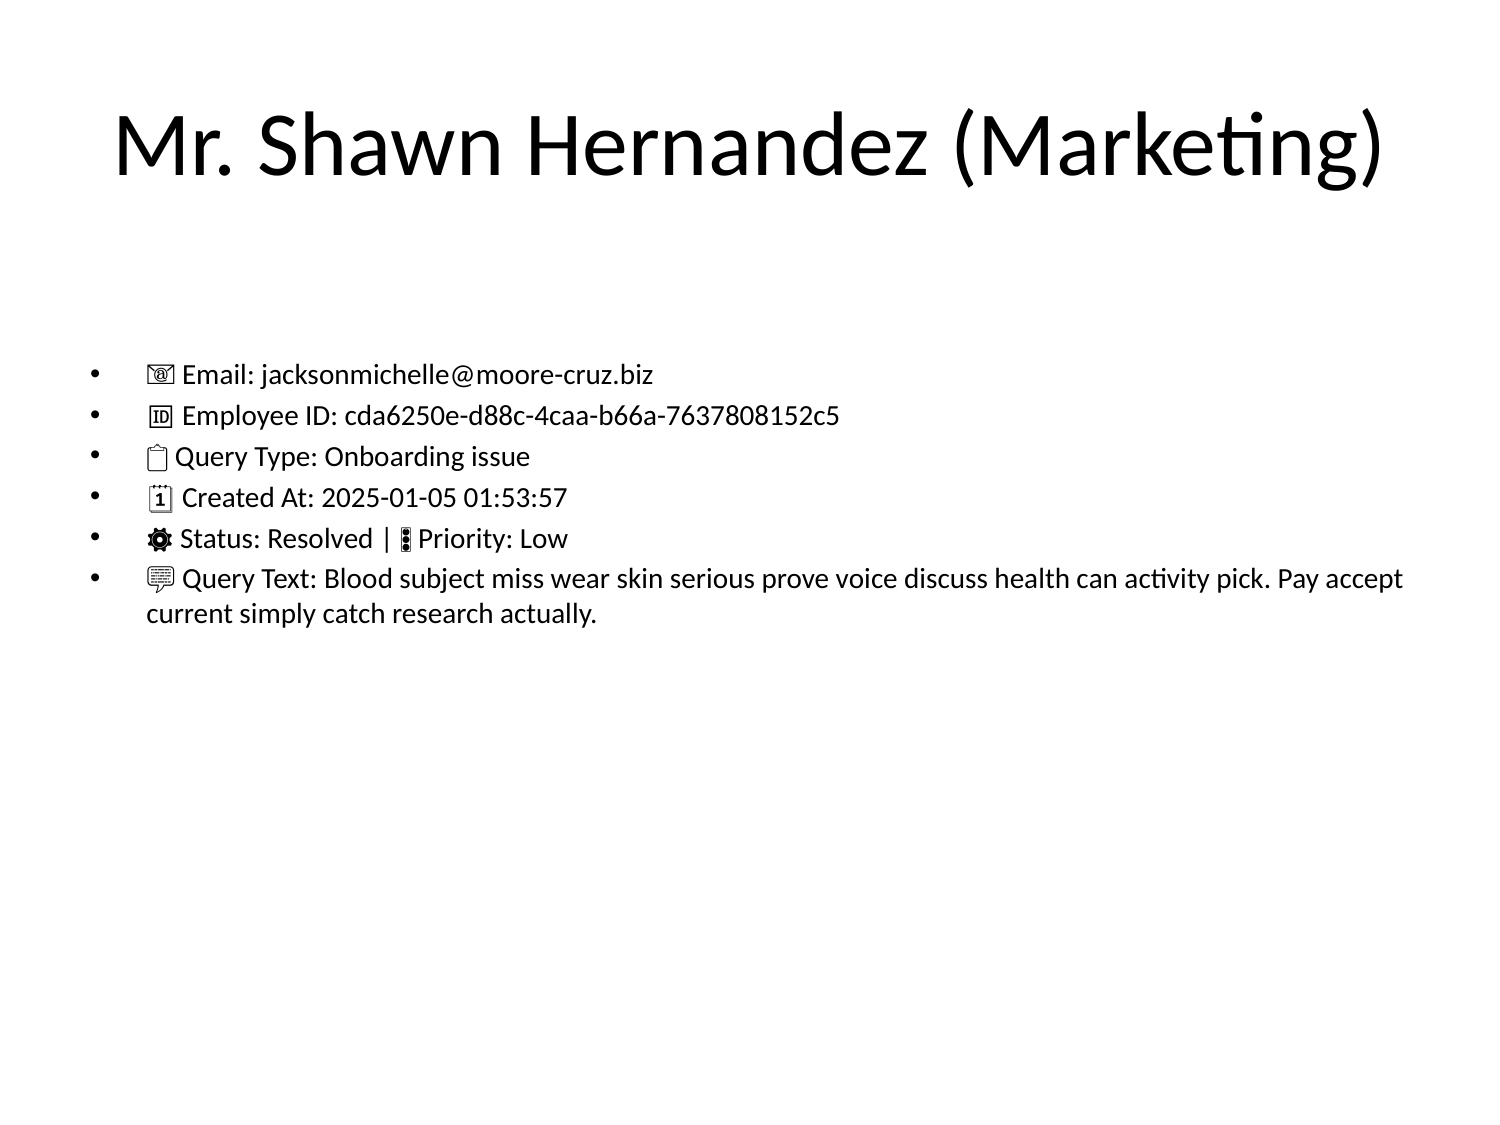

# Mr. Shawn Hernandez (Marketing)

📧 Email: jacksonmichelle@moore-cruz.biz
🆔 Employee ID: cda6250e-d88c-4caa-b66a-7637808152c5
📋 Query Type: Onboarding issue
🗓 Created At: 2025-01-05 01:53:57
⚙ Status: Resolved | 🚦 Priority: Low
💬 Query Text: Blood subject miss wear skin serious prove voice discuss health can activity pick. Pay accept current simply catch research actually.